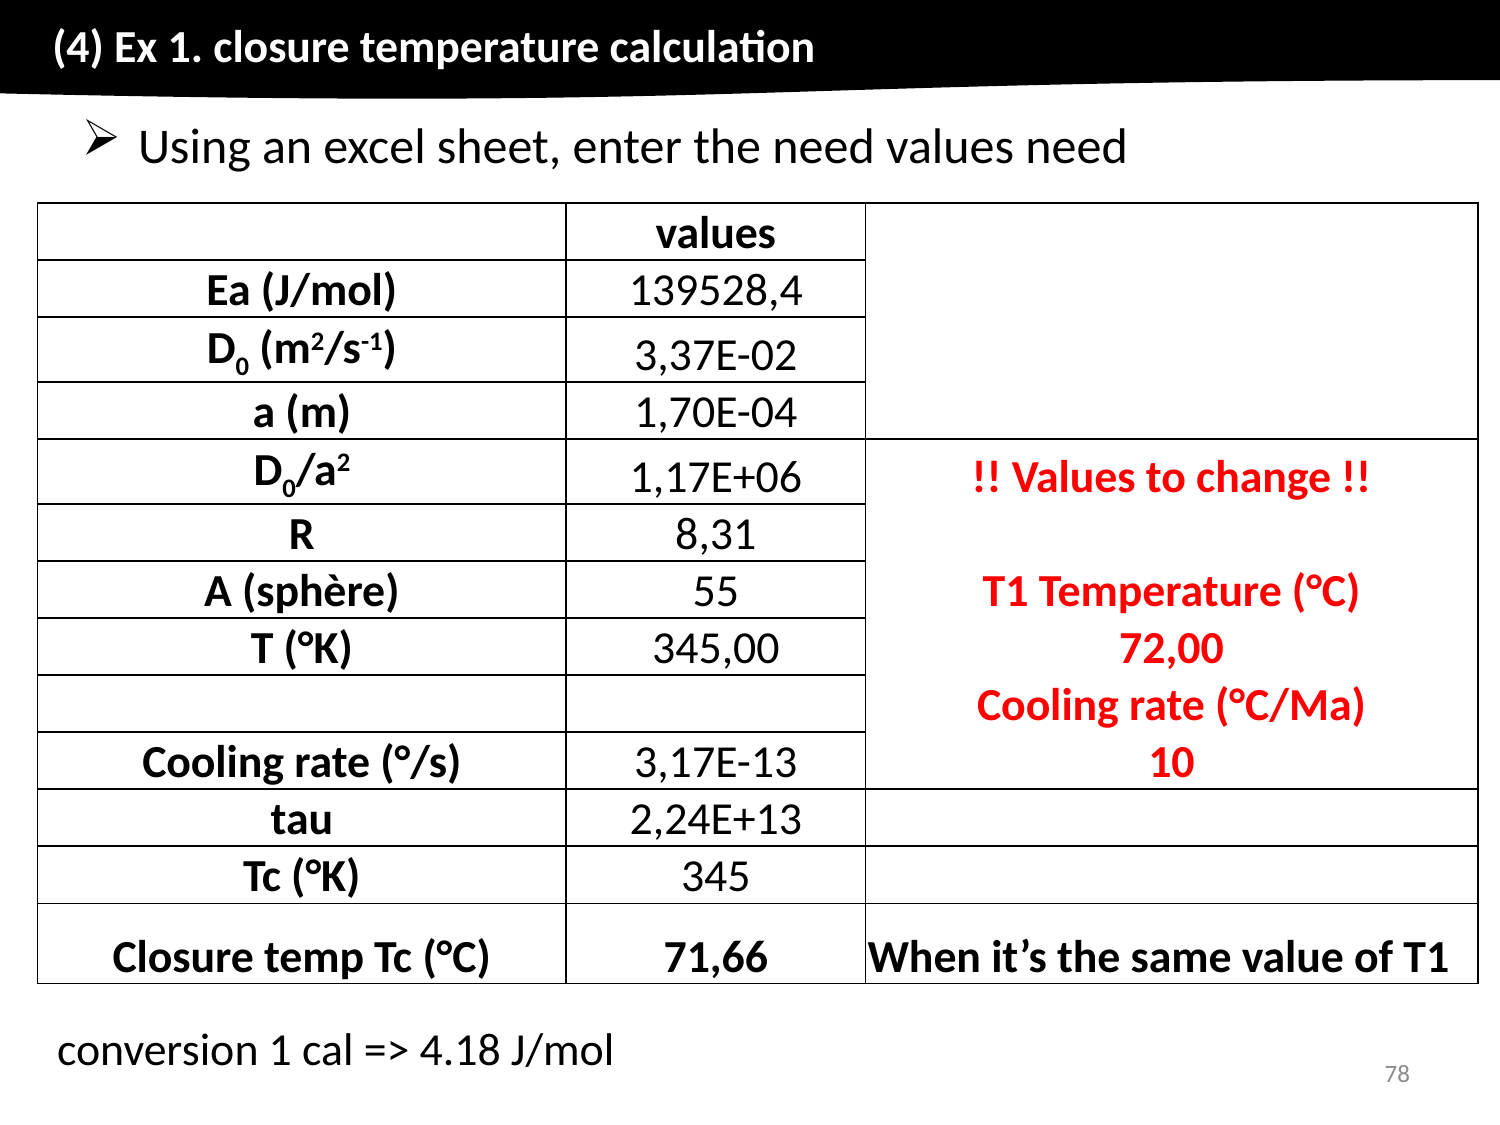

(4) Ex 1. closure temperature calculation
Using an excel sheet, enter the need values need
|  | values |  |
| --- | --- | --- |
| Ea (J/mol) | 139528,4 |  |
| D0 (m2/s-1) | 3,37E-02 |  |
| a (m) | 1,70E-04 |  |
| D0/a2 | 1,17E+06 | !! Values to change !! |
| R | 8,31 |  |
| A (sphère) | 55 | T1 Temperature (°C) |
| T (°K) | 345,00 | 72,00 |
|  |  | Cooling rate (°C/Ma) |
| Cooling rate (°/s) | 3,17E-13 | 10 |
| tau | 2,24E+13 |  |
| Tc (°K) | 345 |  |
| Closure temp Tc (°C) | 71,66 | When it’s the same value of T1 |
conversion 1 cal => 4.18 J/mol
78